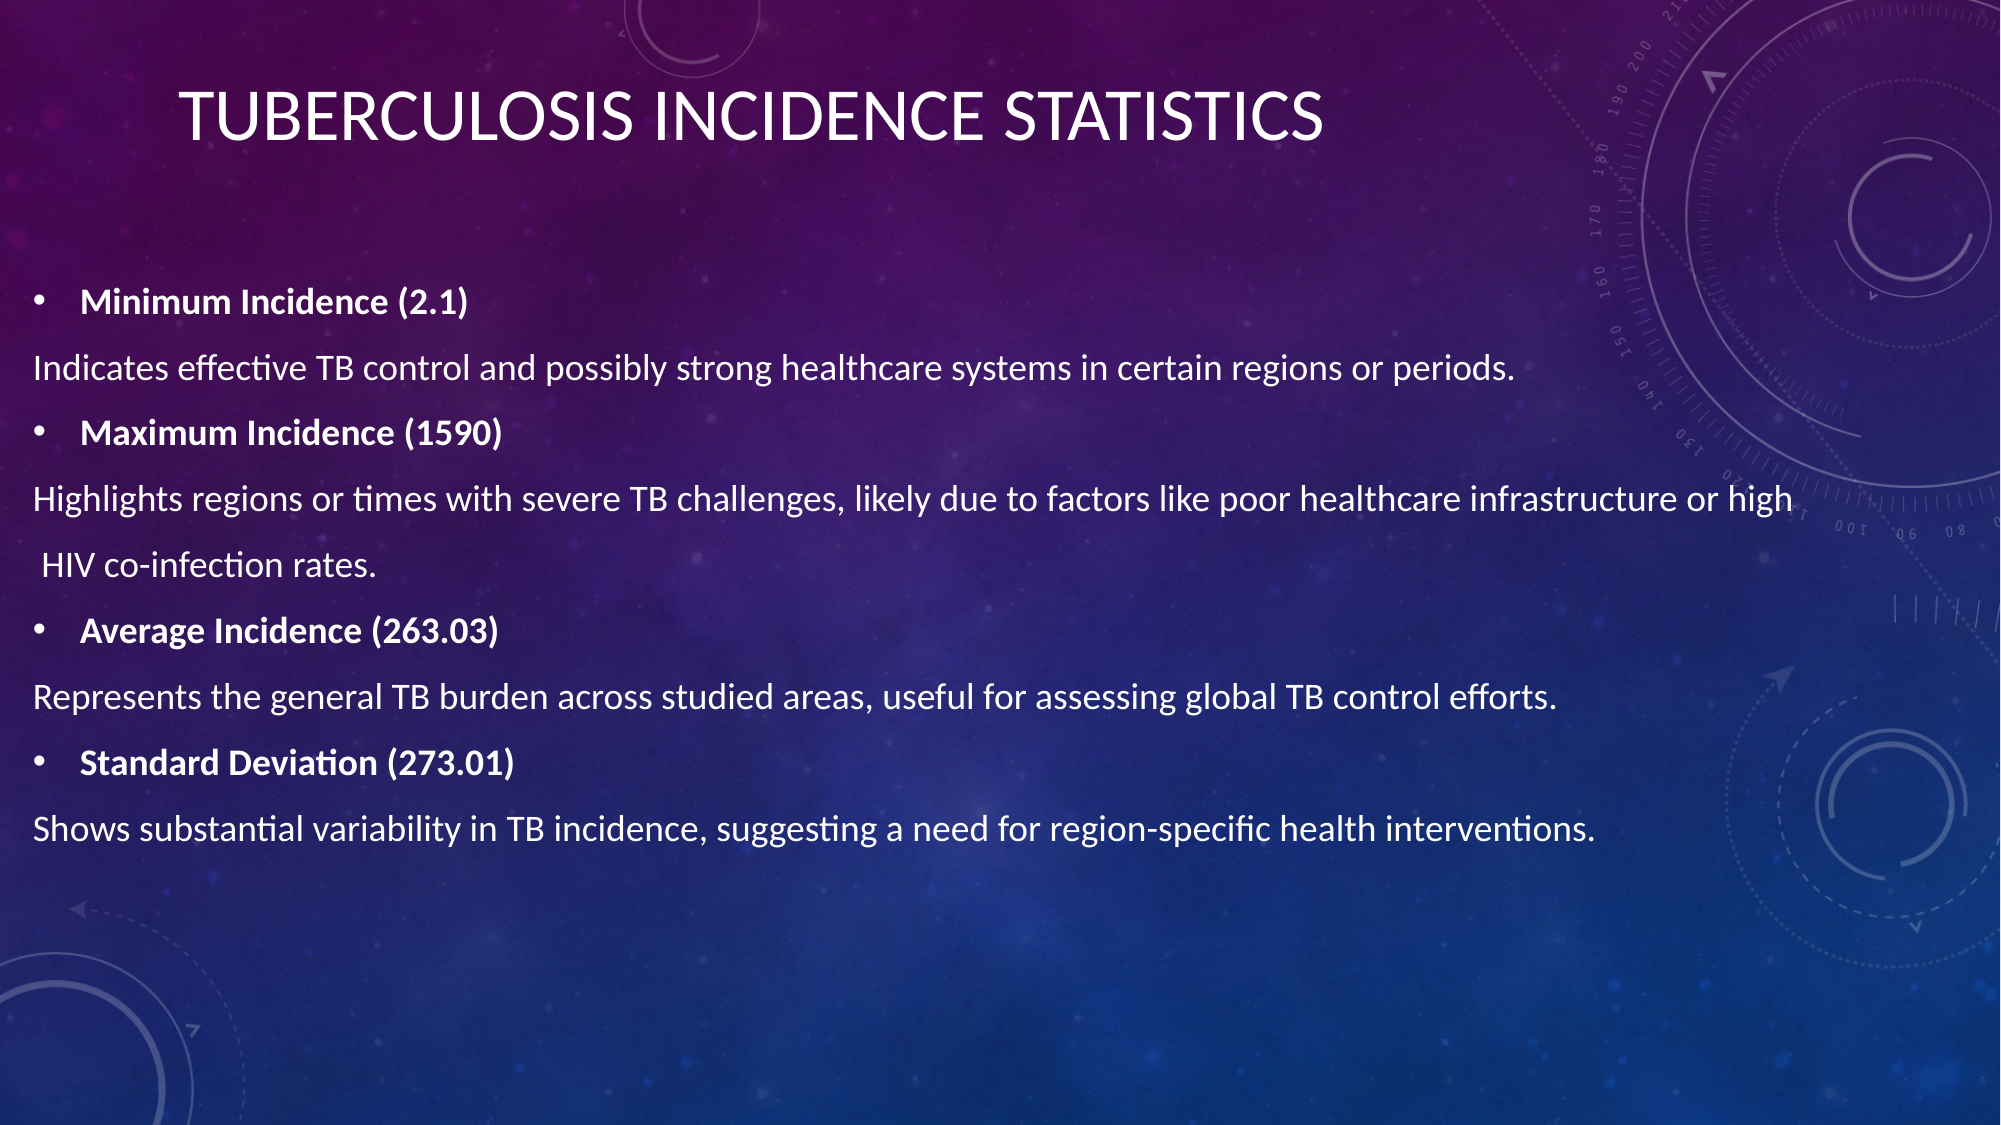

# Tuberculosis Incidence Statistics
Minimum Incidence (2.1)
Indicates effective TB control and possibly strong healthcare systems in certain regions or periods.
Maximum Incidence (1590)
Highlights regions or times with severe TB challenges, likely due to factors like poor healthcare infrastructure or high
 HIV co-infection rates.
Average Incidence (263.03)
Represents the general TB burden across studied areas, useful for assessing global TB control efforts.
Standard Deviation (273.01)
Shows substantial variability in TB incidence, suggesting a need for region-specific health interventions.